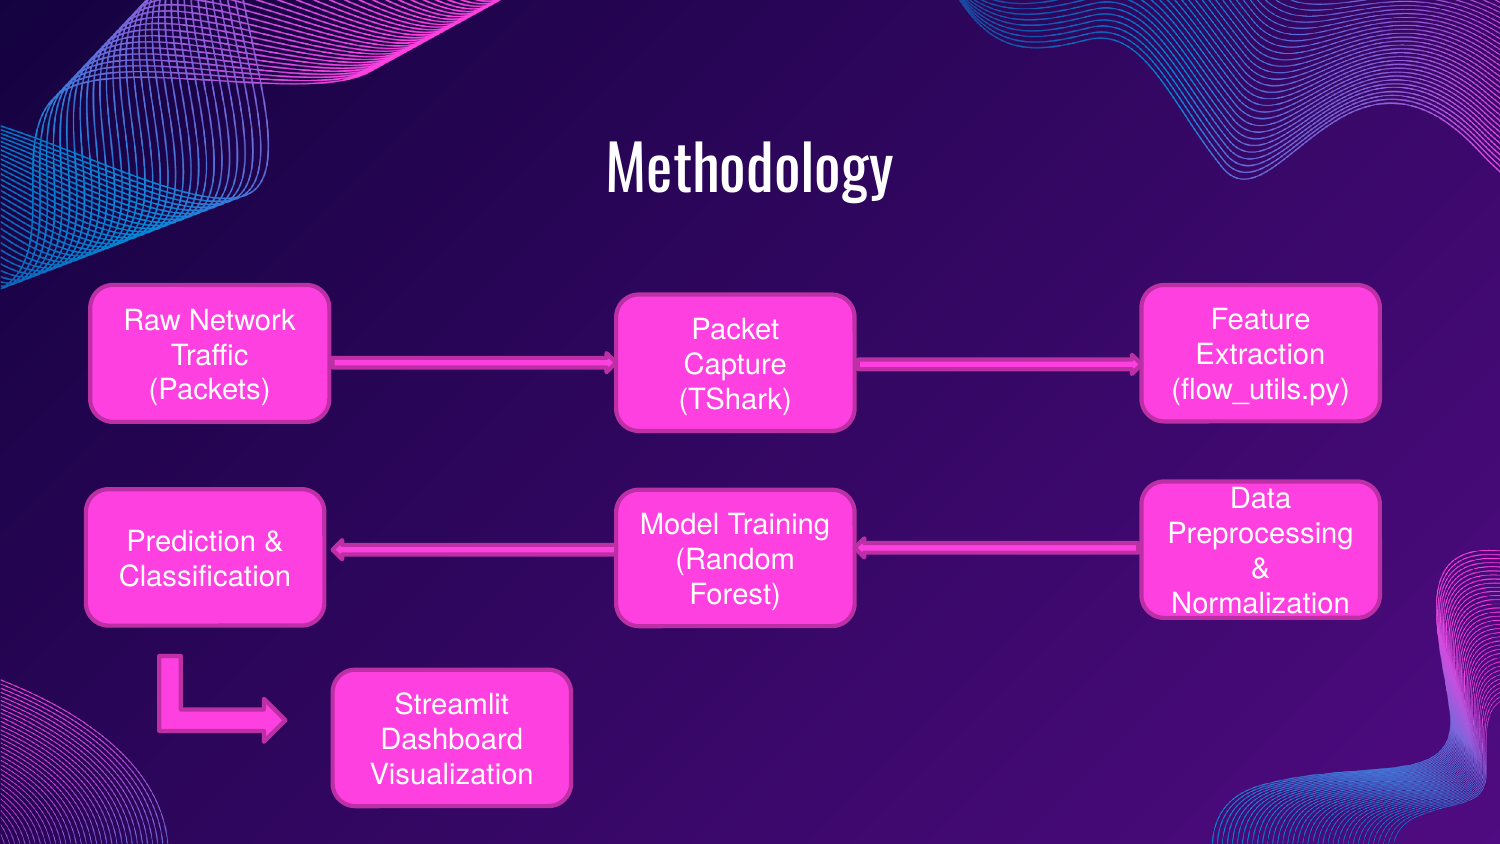

# Methodology
Raw Network Traffic (Packets)
Feature Extraction (flow_utils.py)
Packet Capture (TShark)

Data Preprocessing & Normalization
Prediction & Classification
Model Training (Random Forest)

Streamlit Dashboard Visualization